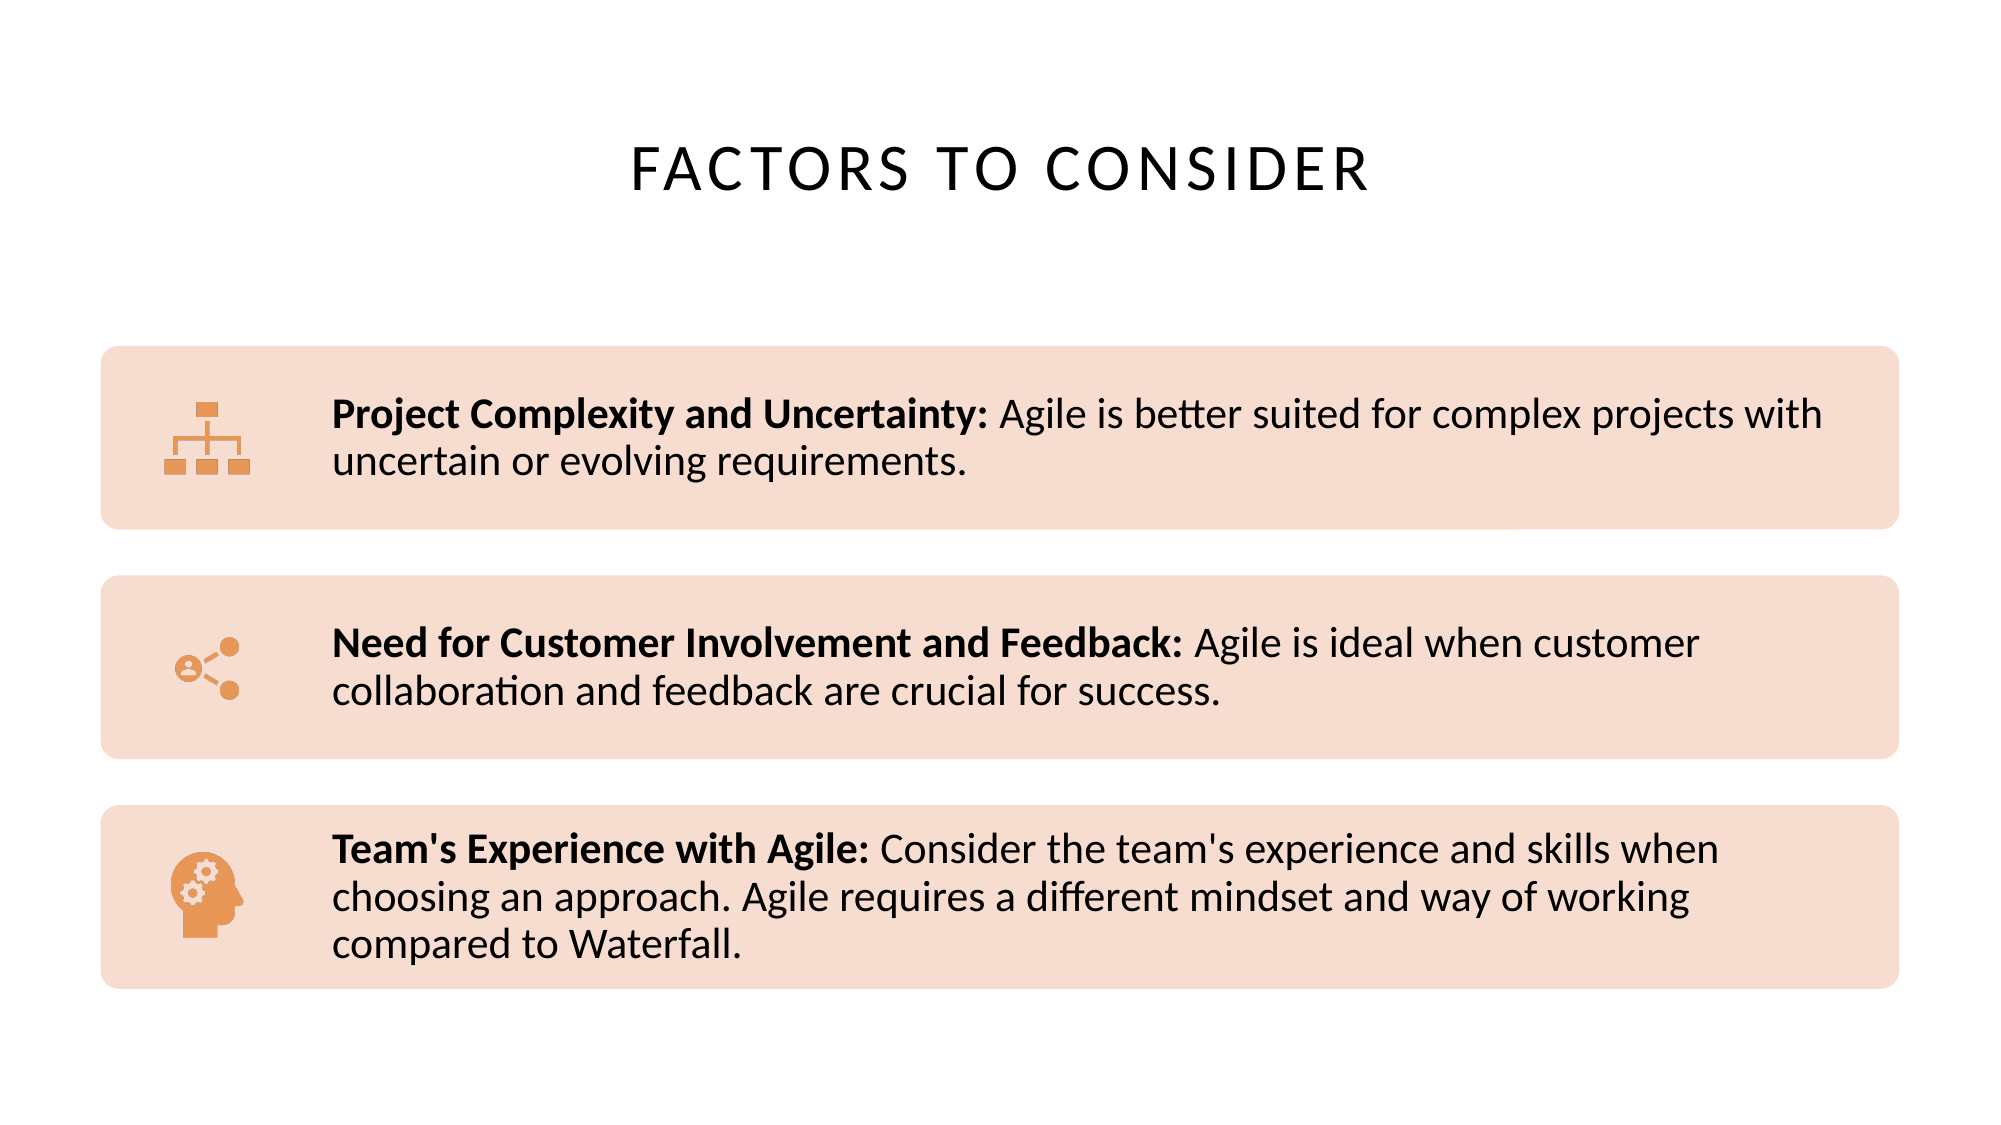

# Factors to consider
Project Complexity and Uncertainty: Agile is better suited for complex projects with uncertain or evolving requirements.
Need for Customer Involvement and Feedback: Agile is ideal when customer collaboration and feedback are crucial for success.
Team's Experience with Agile: Consider the team's experience and skills when choosing an approach. Agile requires a different mindset and way of working compared to Waterfall.